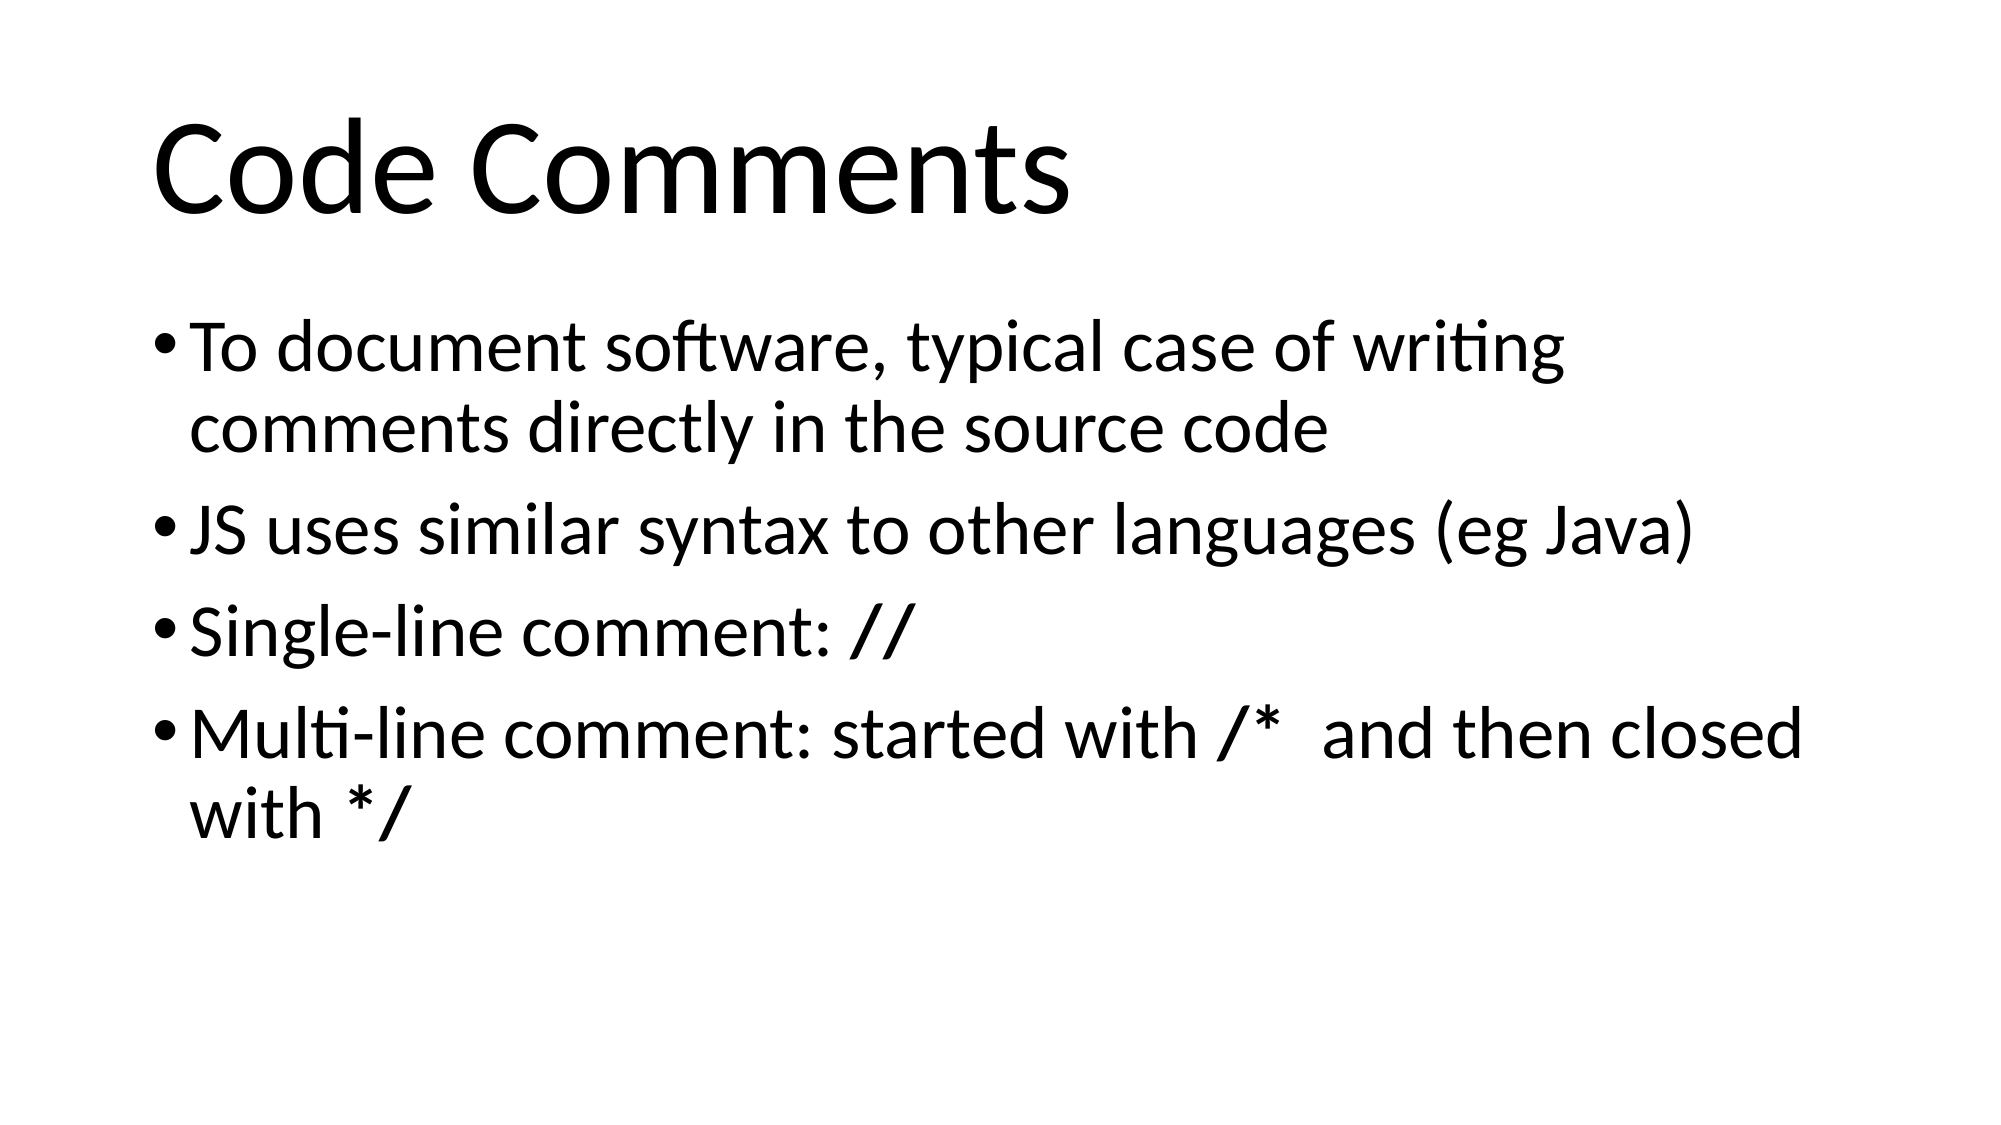

# Code Comments
To document software, typical case of writing comments directly in the source code
JS uses similar syntax to other languages (eg Java)
Single-line comment: //
Multi-line comment: started with /*  and then closed with */